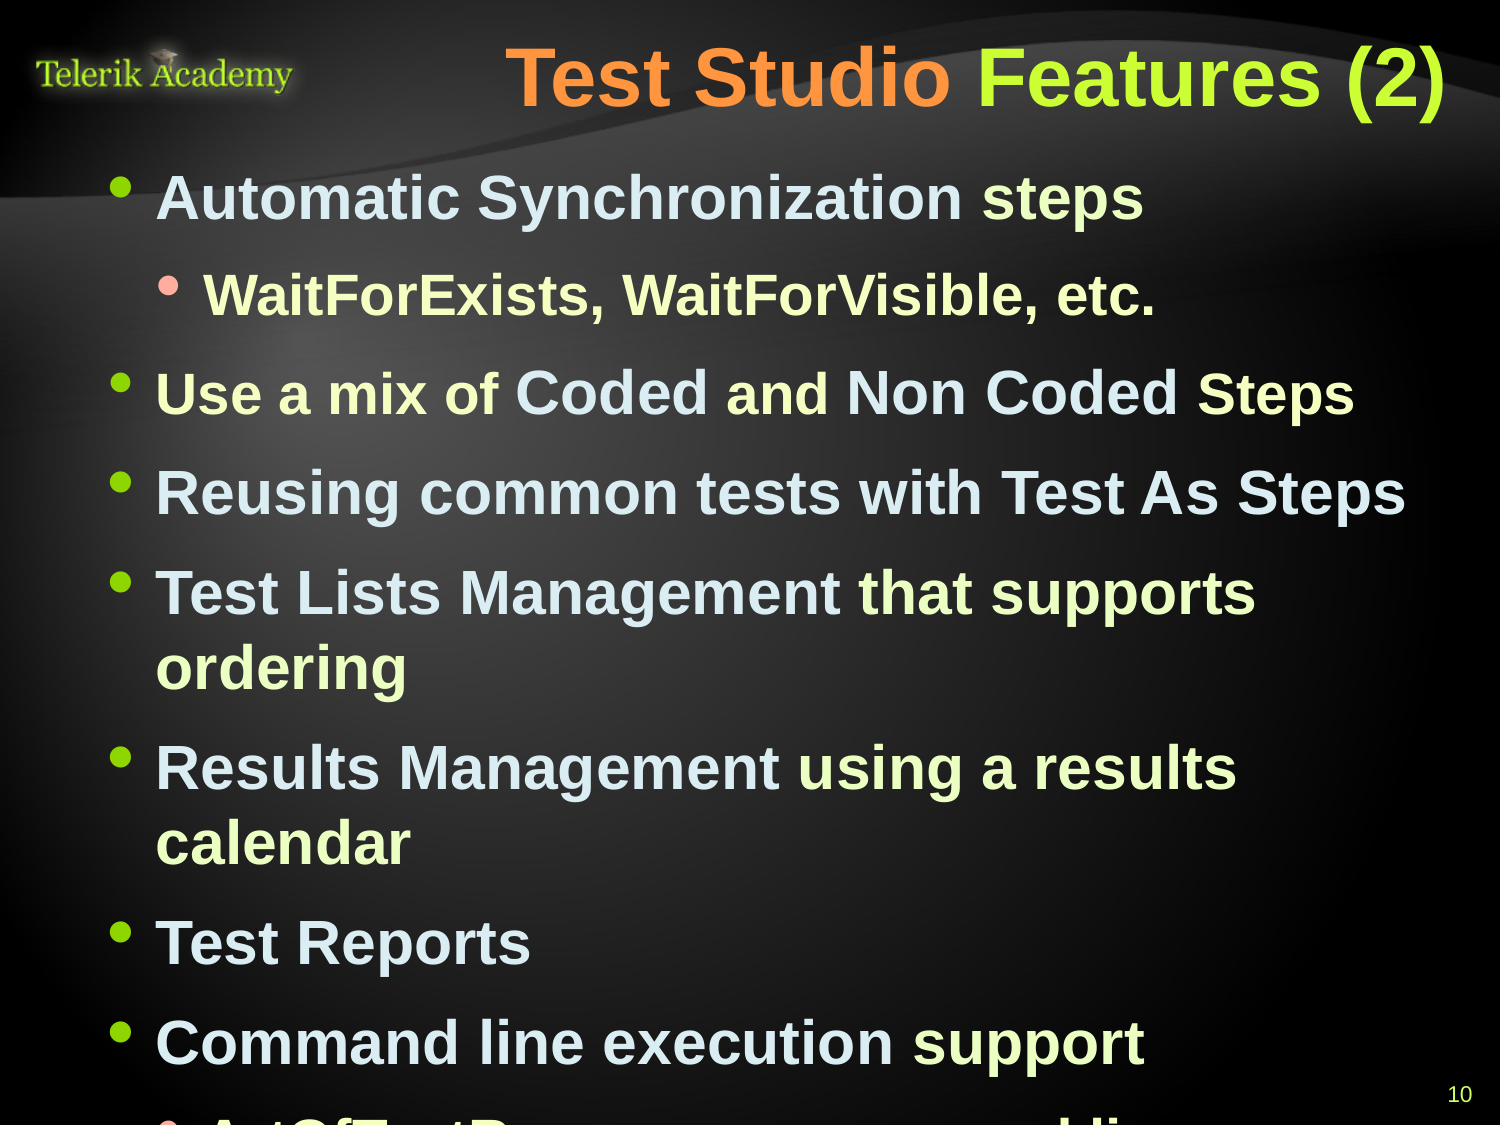

# Test Studio Features (2)
Automatic Synchronization steps
WaitForExists, WaitForVisible, etc.
Use a mix of Coded and Non Coded Steps
Reusing common tests with Test As Steps
Test Lists Management that supports ordering
Results Management using a results calendar
Test Reports
Command line execution support
ArtOfTestRunner.exe command line runner
Telerik.TestStudio.CommandLineClient.exe

10